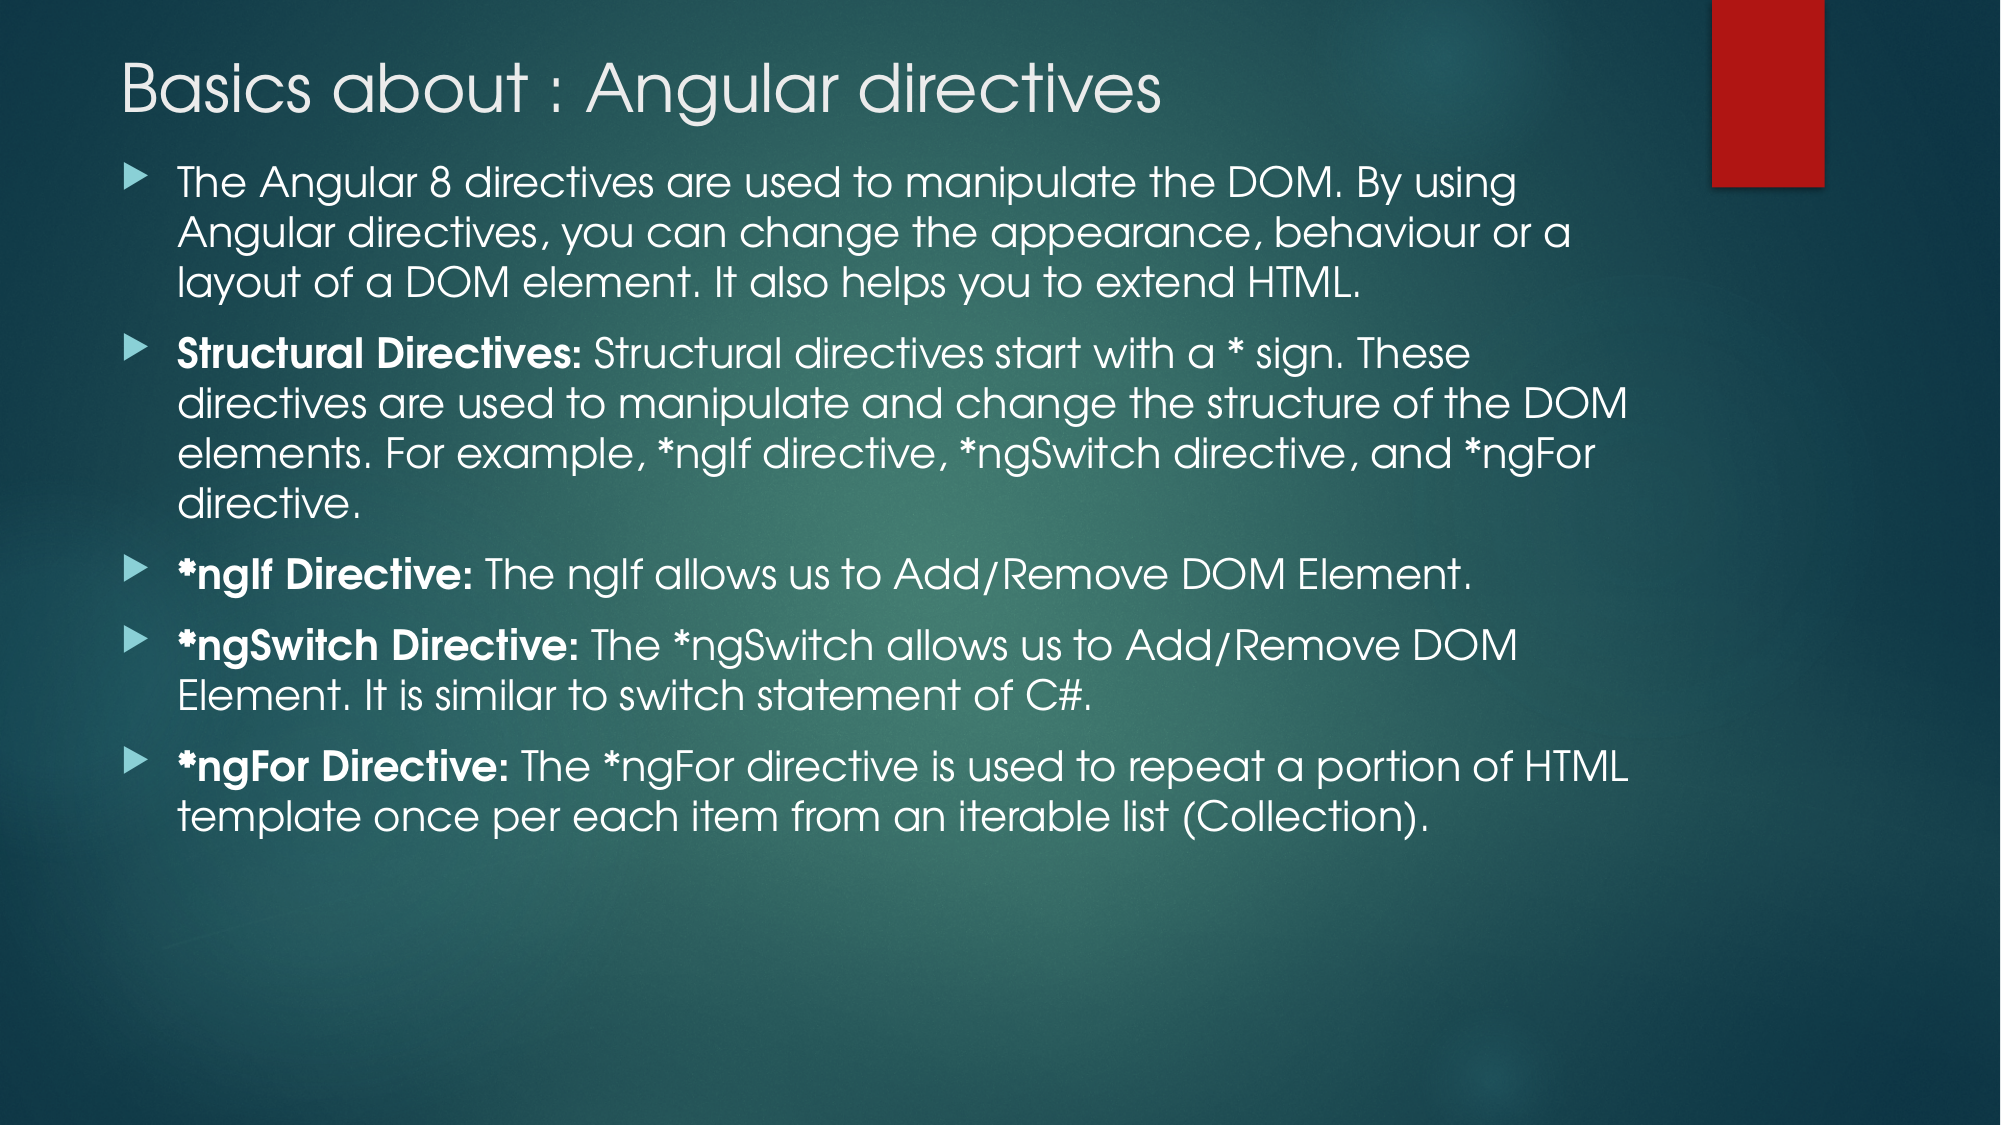

# Basics about : Angular directives
The Angular 8 directives are used to manipulate the DOM. By using Angular directives, you can change the appearance, behaviour or a layout of a DOM element. It also helps you to extend HTML.
Structural Directives: Structural directives start with a * sign. These directives are used to manipulate and change the structure of the DOM elements. For example, *ngIf directive, *ngSwitch directive, and *ngFor directive.
*ngIf Directive: The ngIf allows us to Add/Remove DOM Element.
*ngSwitch Directive: The *ngSwitch allows us to Add/Remove DOM Element. It is similar to switch statement of C#.
*ngFor Directive: The *ngFor directive is used to repeat a portion of HTML template once per each item from an iterable list (Collection).